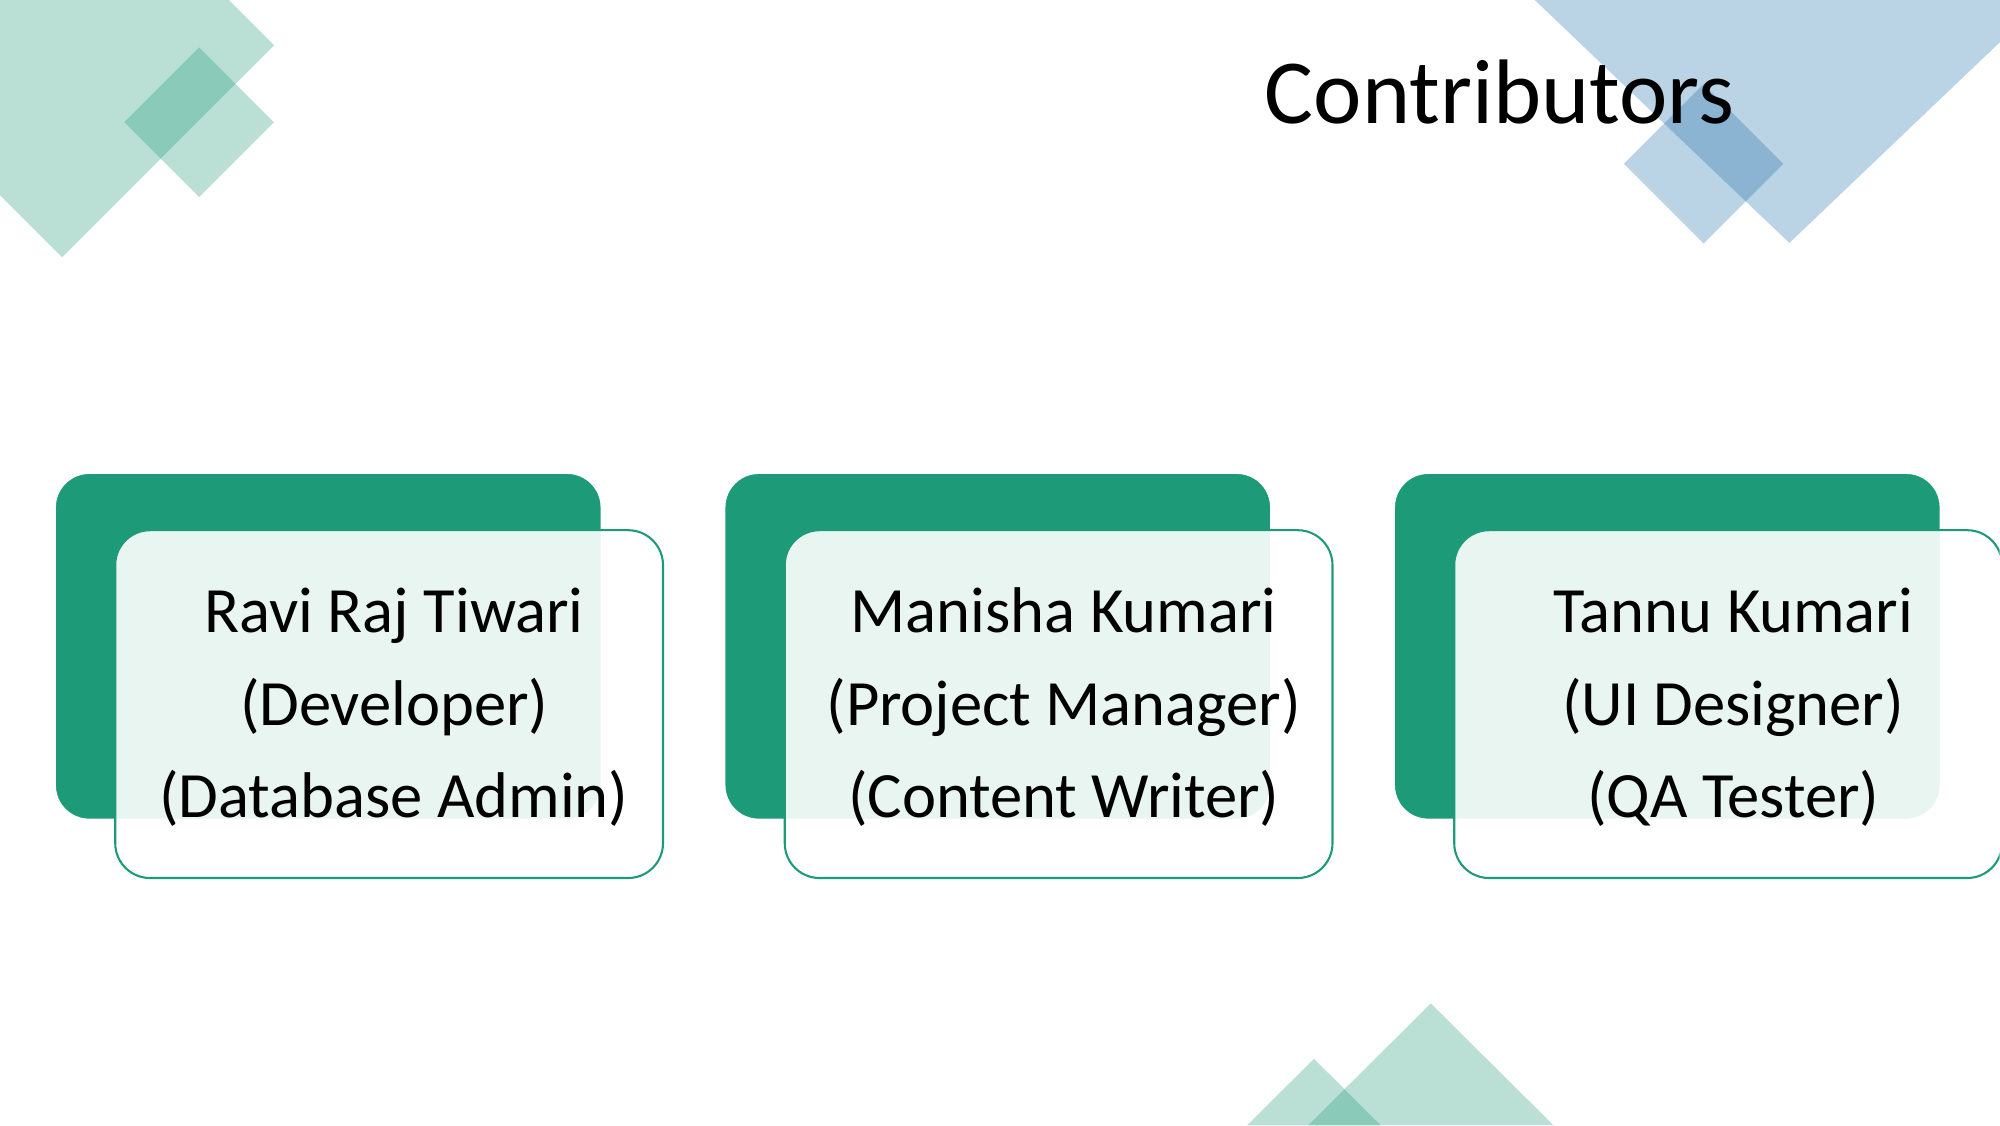

# Contributors

Ravi Raj Tiwari
(Developer)
(Database Admin)
Manisha Kumari
(Project Manager)
(Content Writer)
Tannu Kumari
(UI Designer)
(QA Tester)